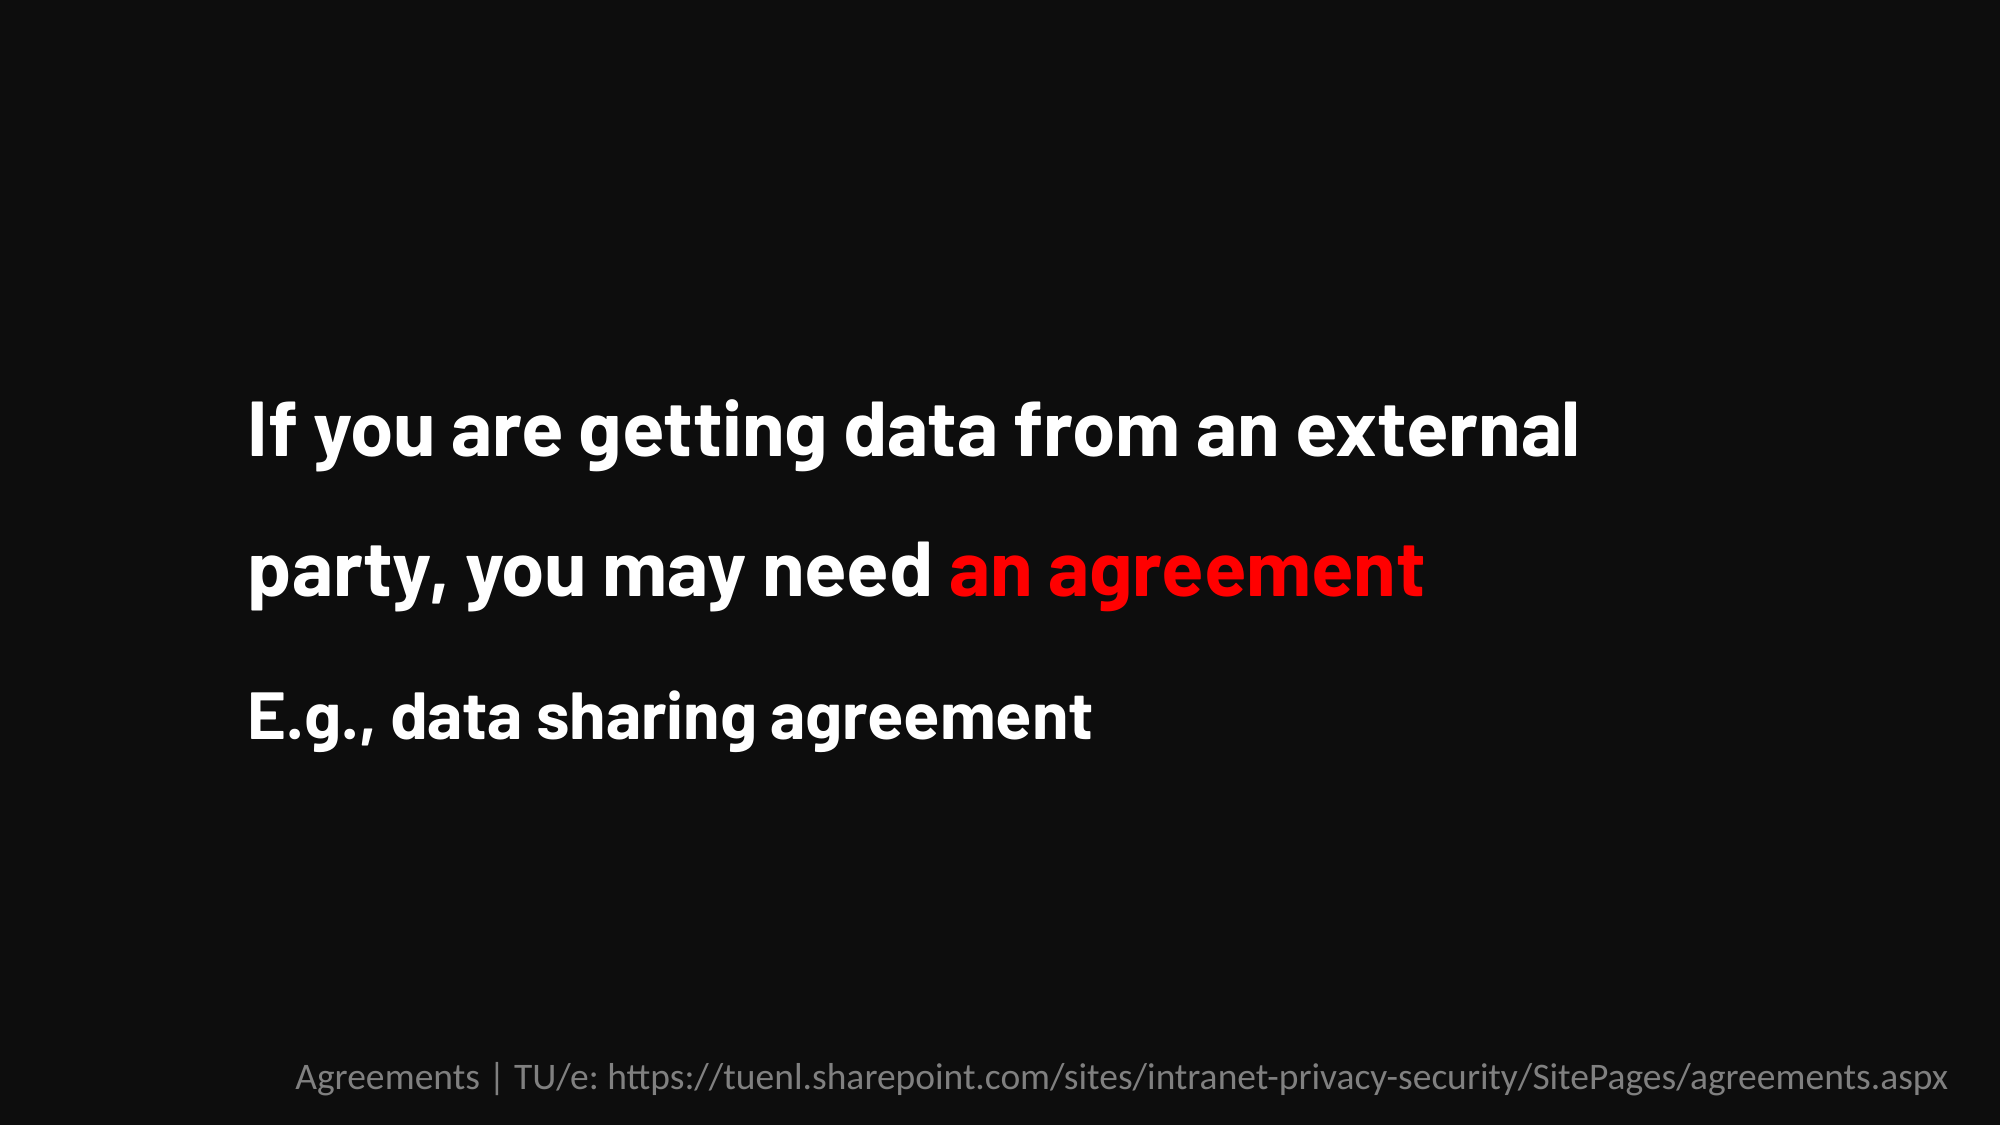

If you are getting data from an external party, you may need an agreement
E.g., data sharing agreement
Agreements | TU/e: https://tuenl.sharepoint.com/sites/intranet-privacy-security/SitePages/agreements.aspx